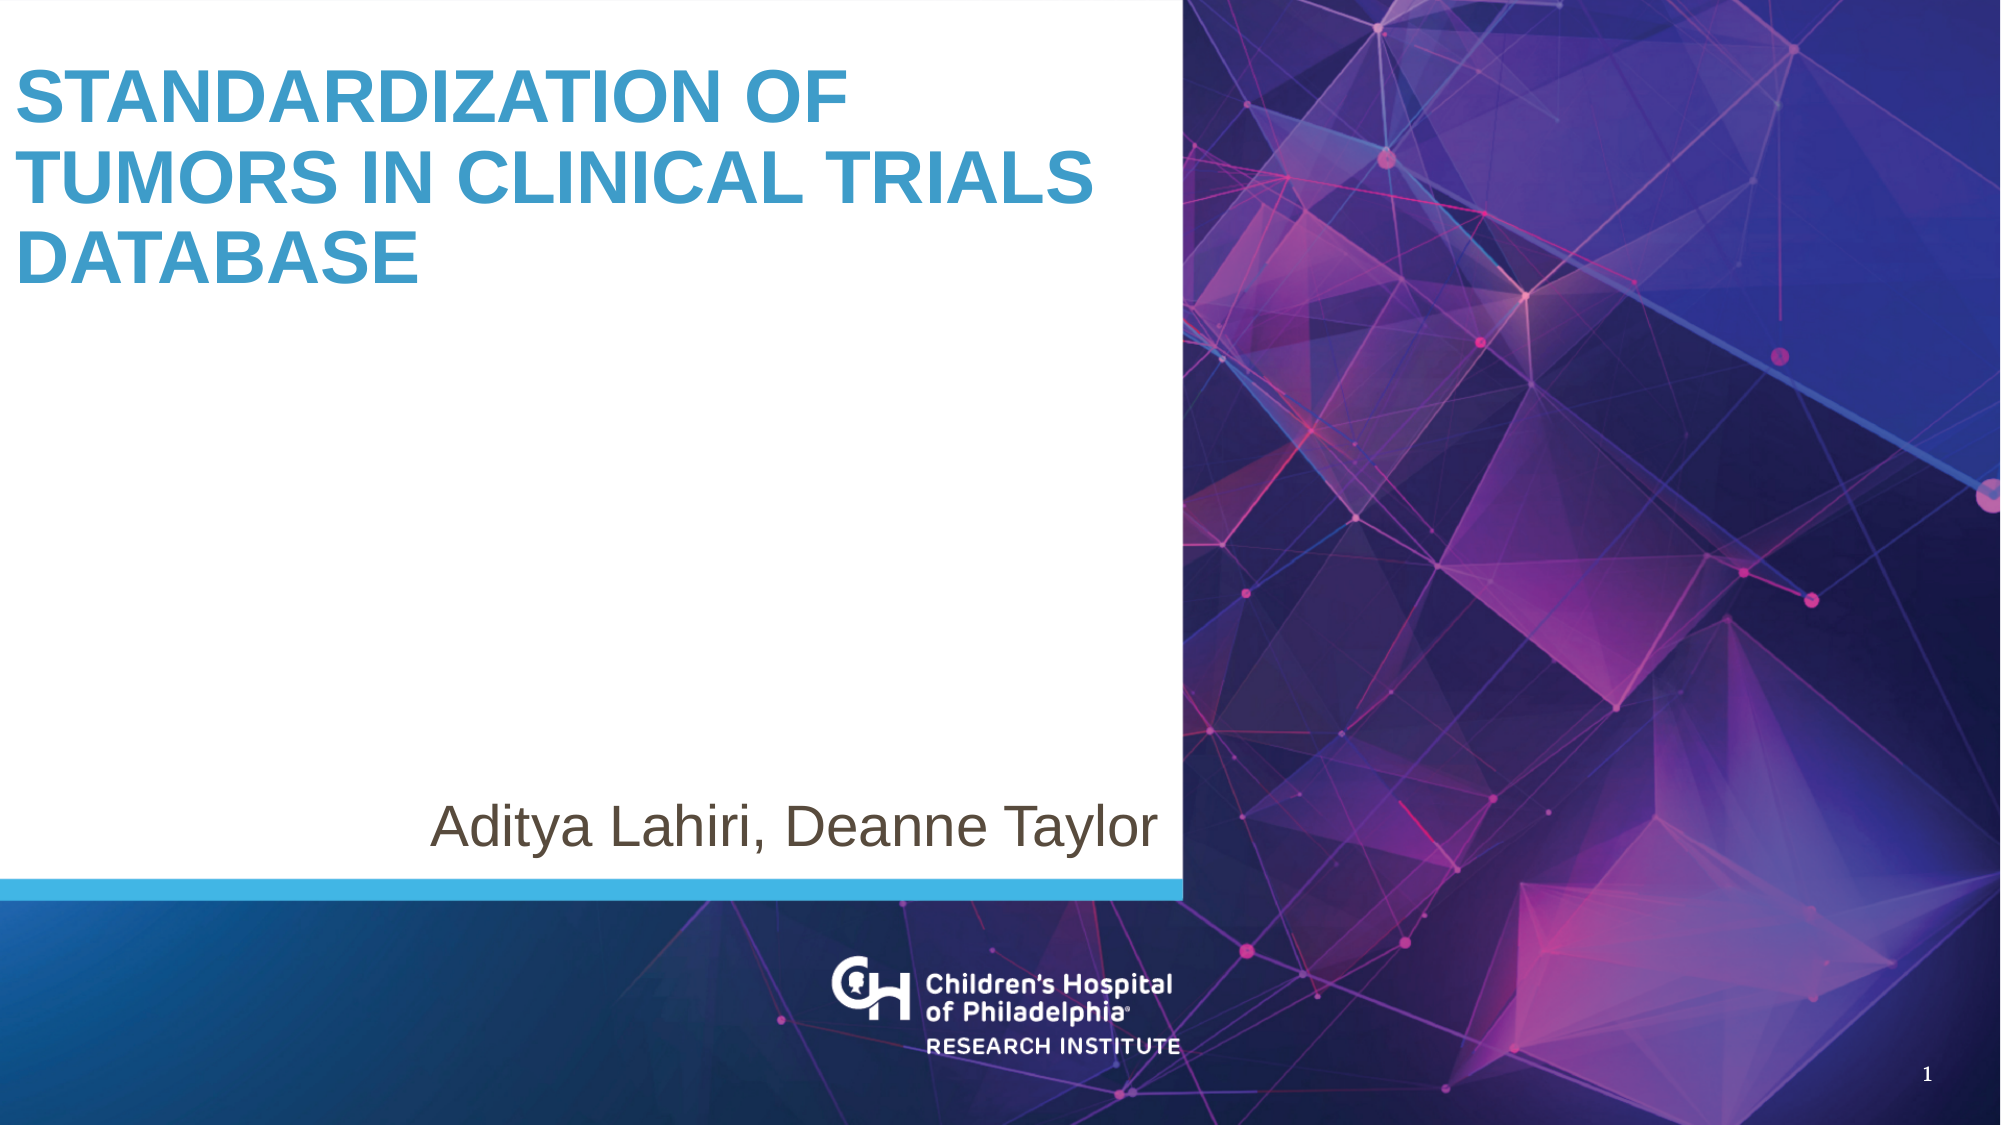

# Standardization of tumors in clinical trials database

Aditya Lahiri, Deanne Taylor
1